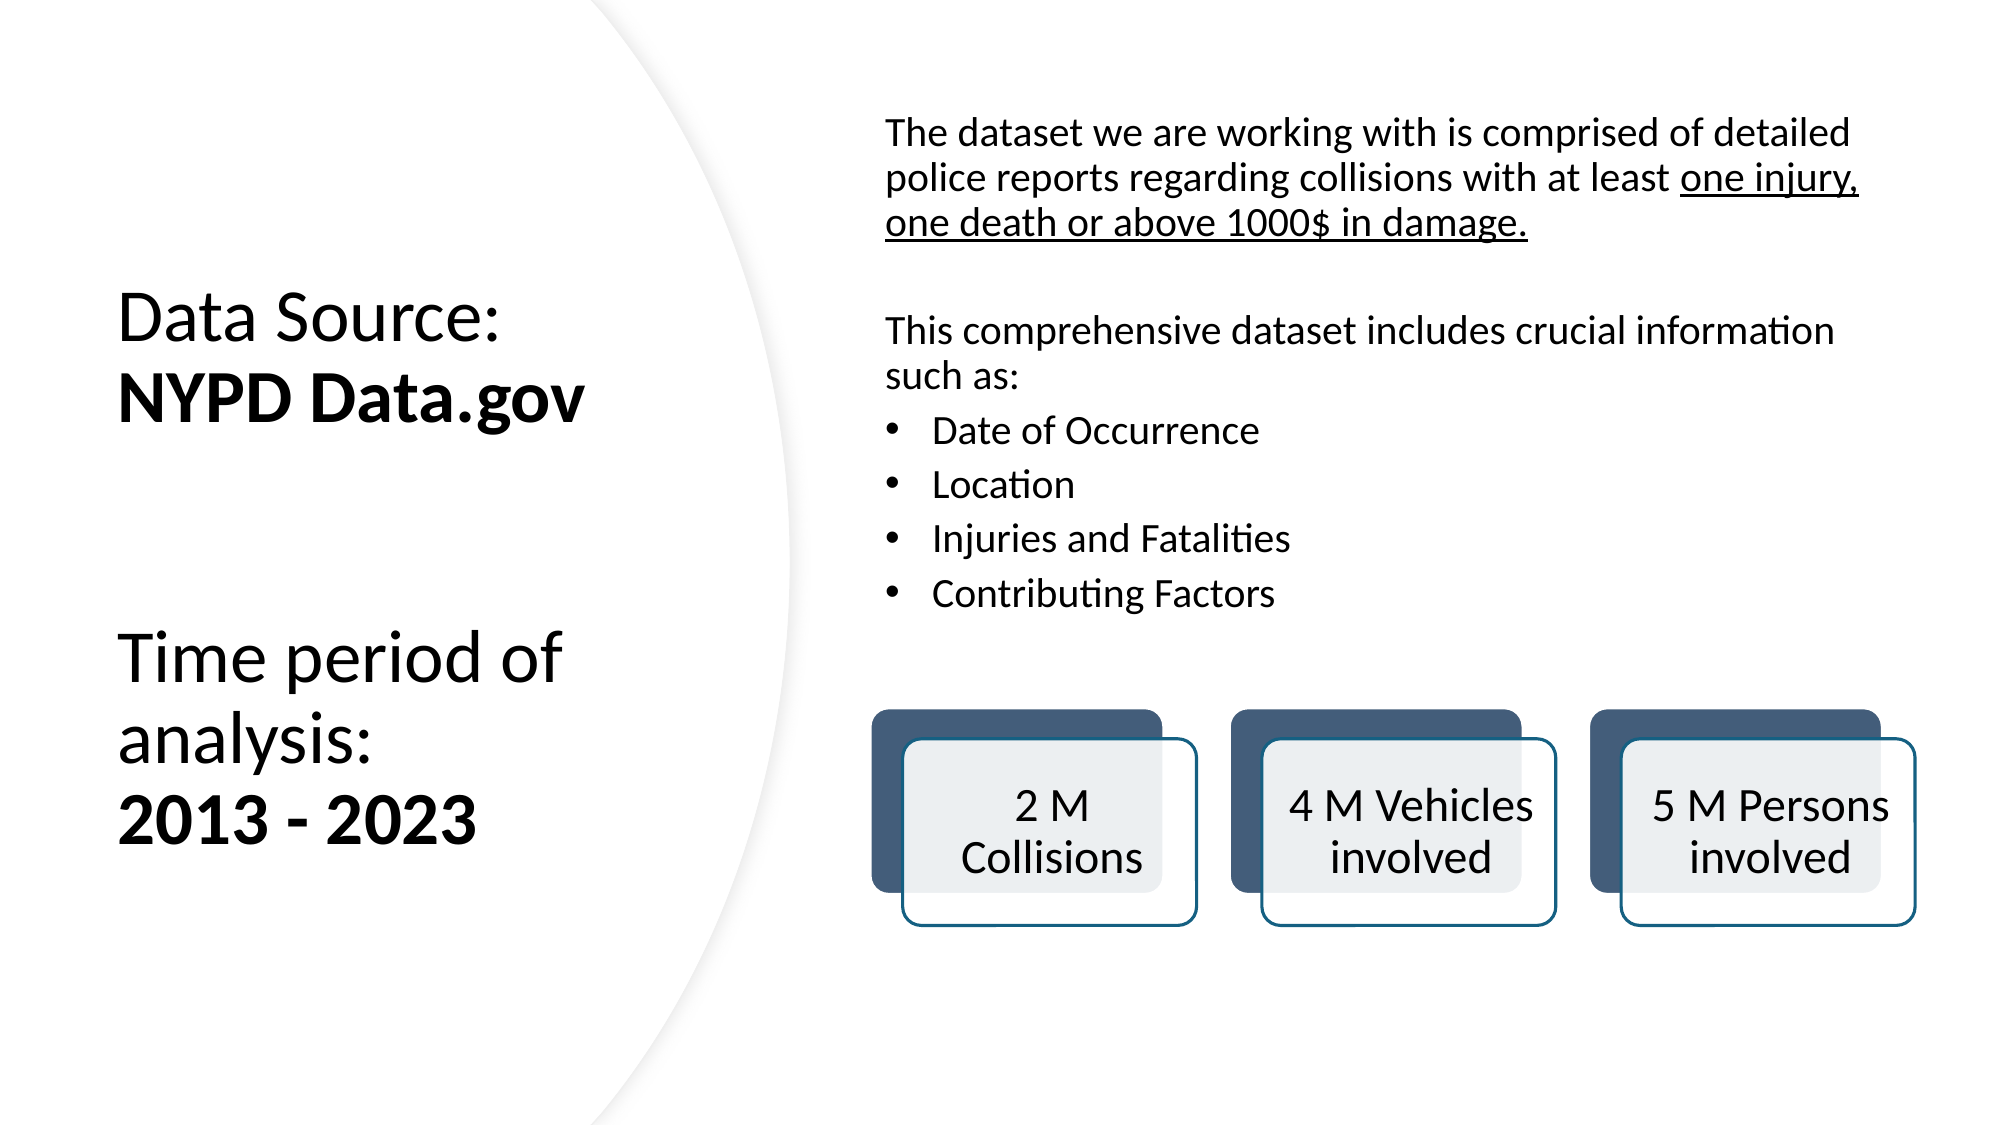

The dataset we are working with is comprised of detailed police reports regarding collisions with at least one injury, one death or above 1000$ in damage.

This comprehensive dataset includes crucial information such as:
Date of Occurrence
Location
Injuries and Fatalities
Contributing Factors
# Data Source:  NYPD Data.gov Time period of analysis: 2013 - 2023​
2 M Collisions
4 M Vehicles involved
5 M Persons involved
7